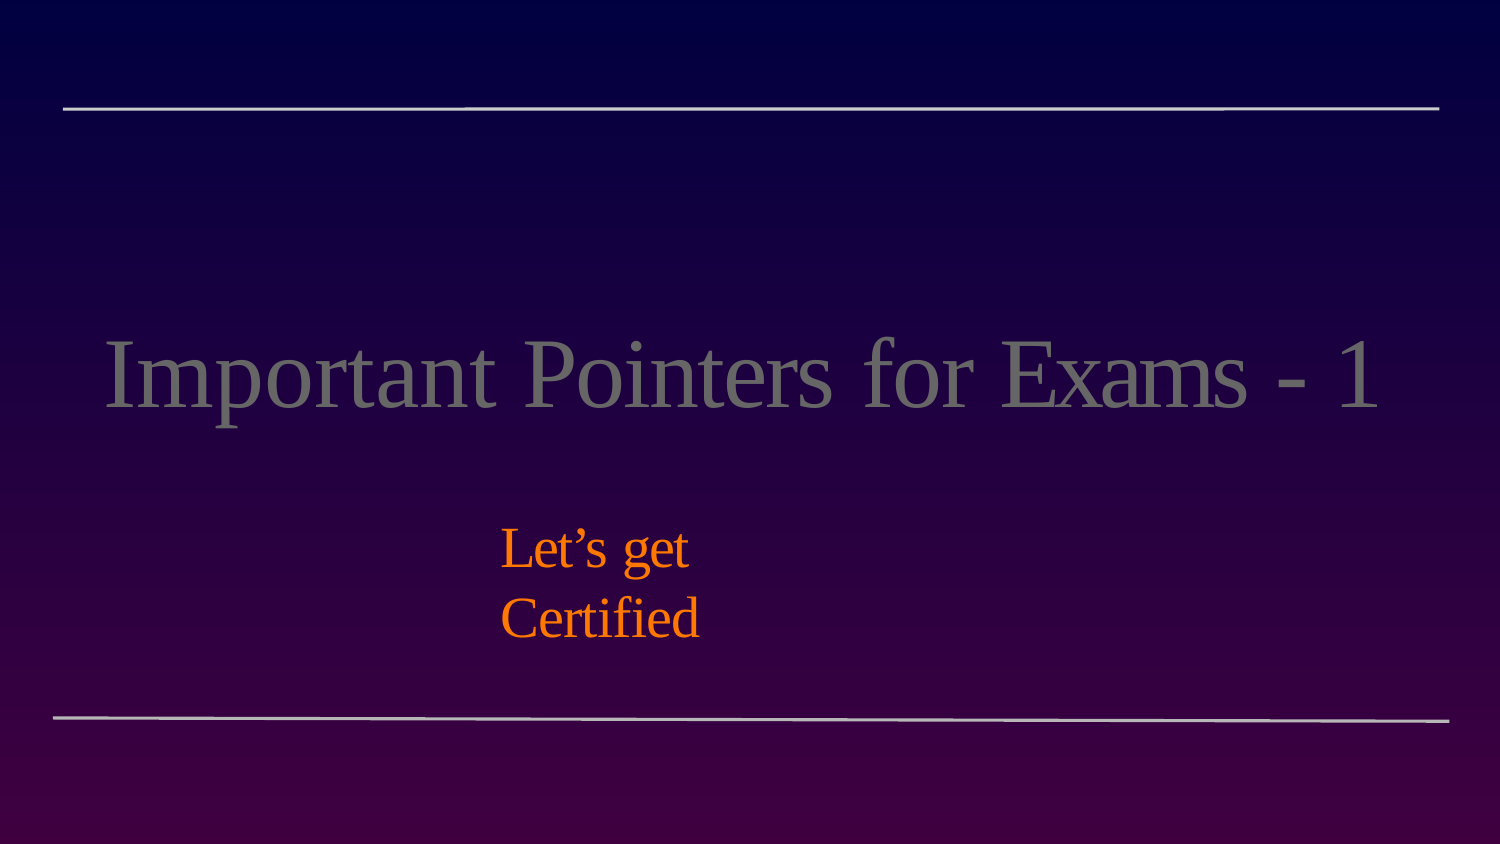

# Important Pointers for Exams - 1
Let’s get Certified